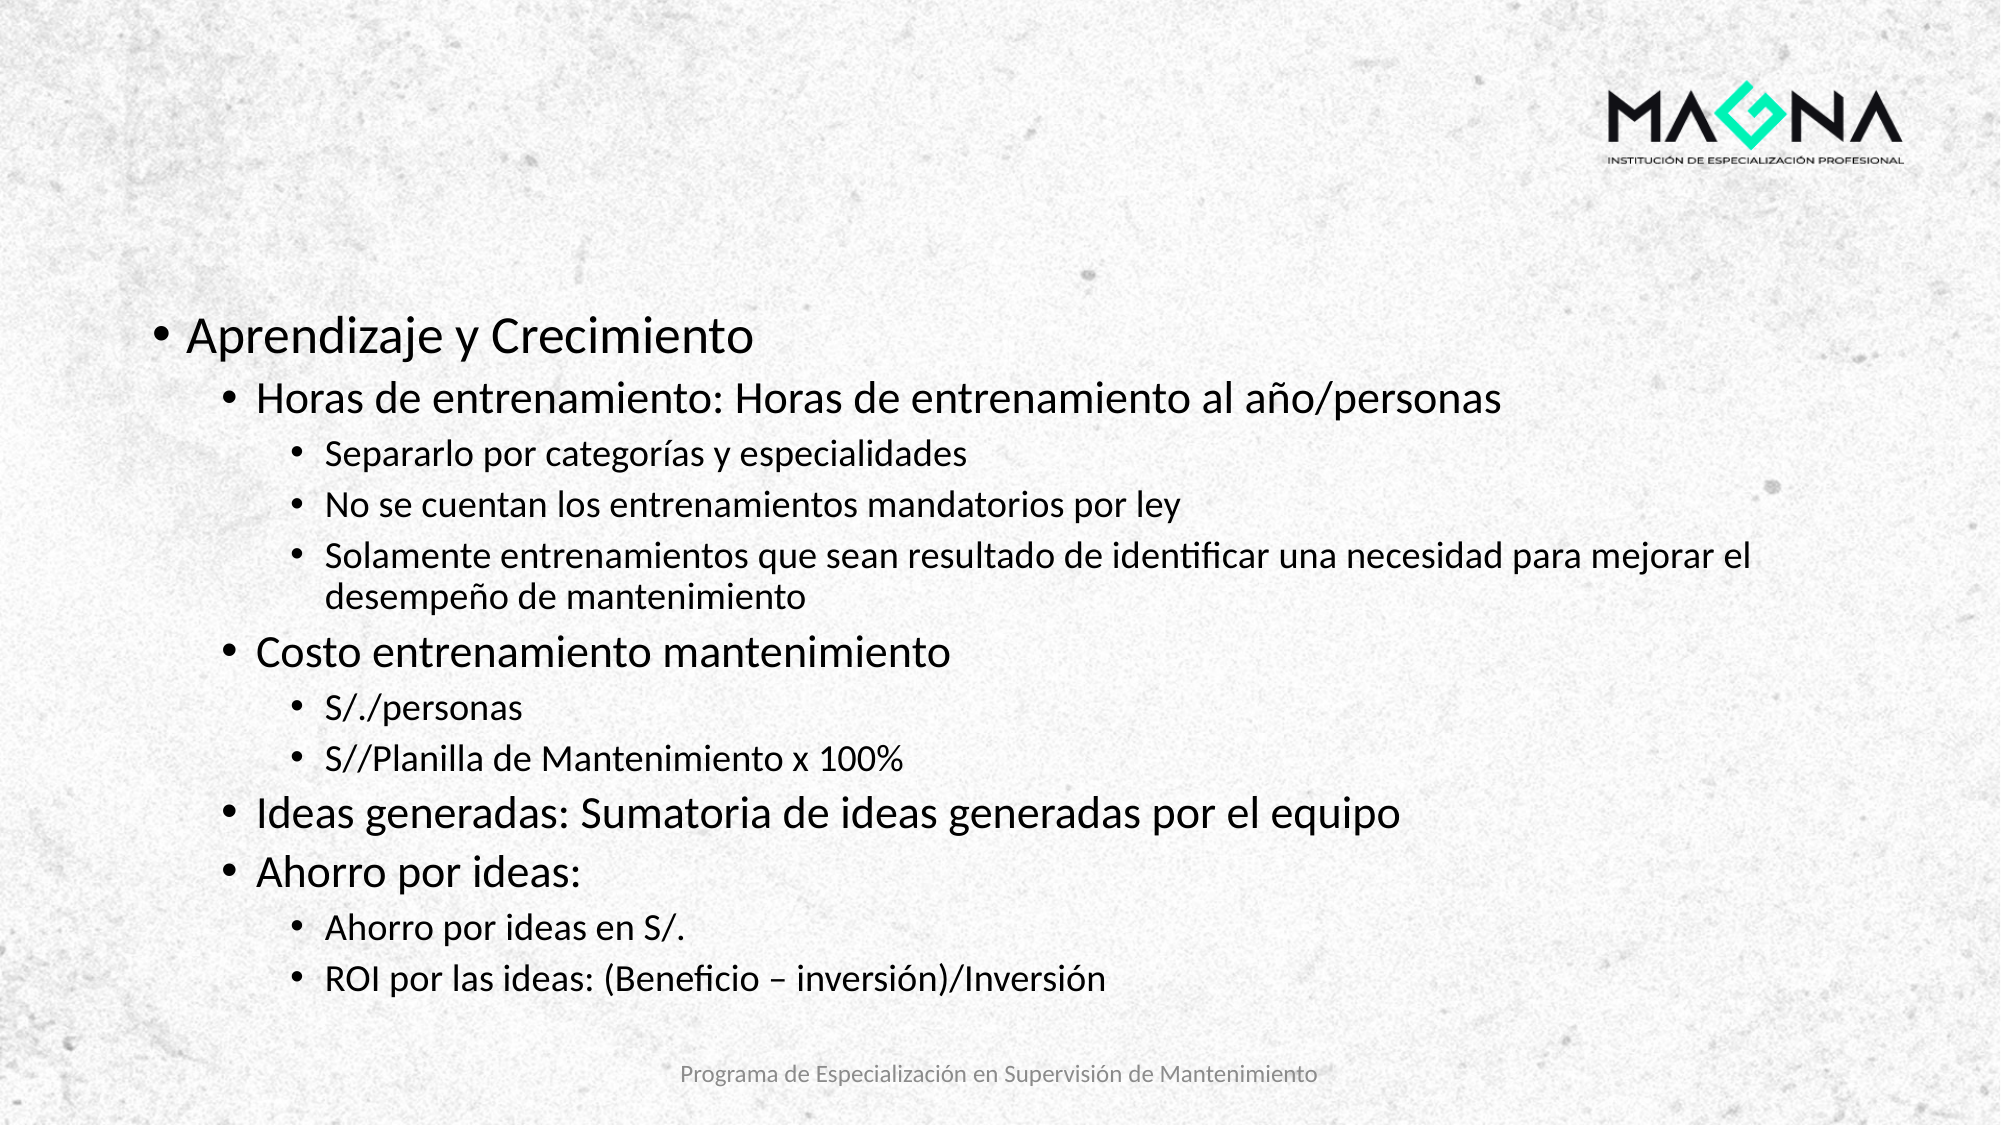

#
Aprendizaje y Crecimiento
Horas de entrenamiento: Horas de entrenamiento al año/personas
Separarlo por categorías y especialidades
No se cuentan los entrenamientos mandatorios por ley
Solamente entrenamientos que sean resultado de identificar una necesidad para mejorar el desempeño de mantenimiento
Costo entrenamiento mantenimiento
S/./personas
S//Planilla de Mantenimiento x 100%
Ideas generadas: Sumatoria de ideas generadas por el equipo
Ahorro por ideas:
Ahorro por ideas en S/.
ROI por las ideas: (Beneficio – inversión)/Inversión